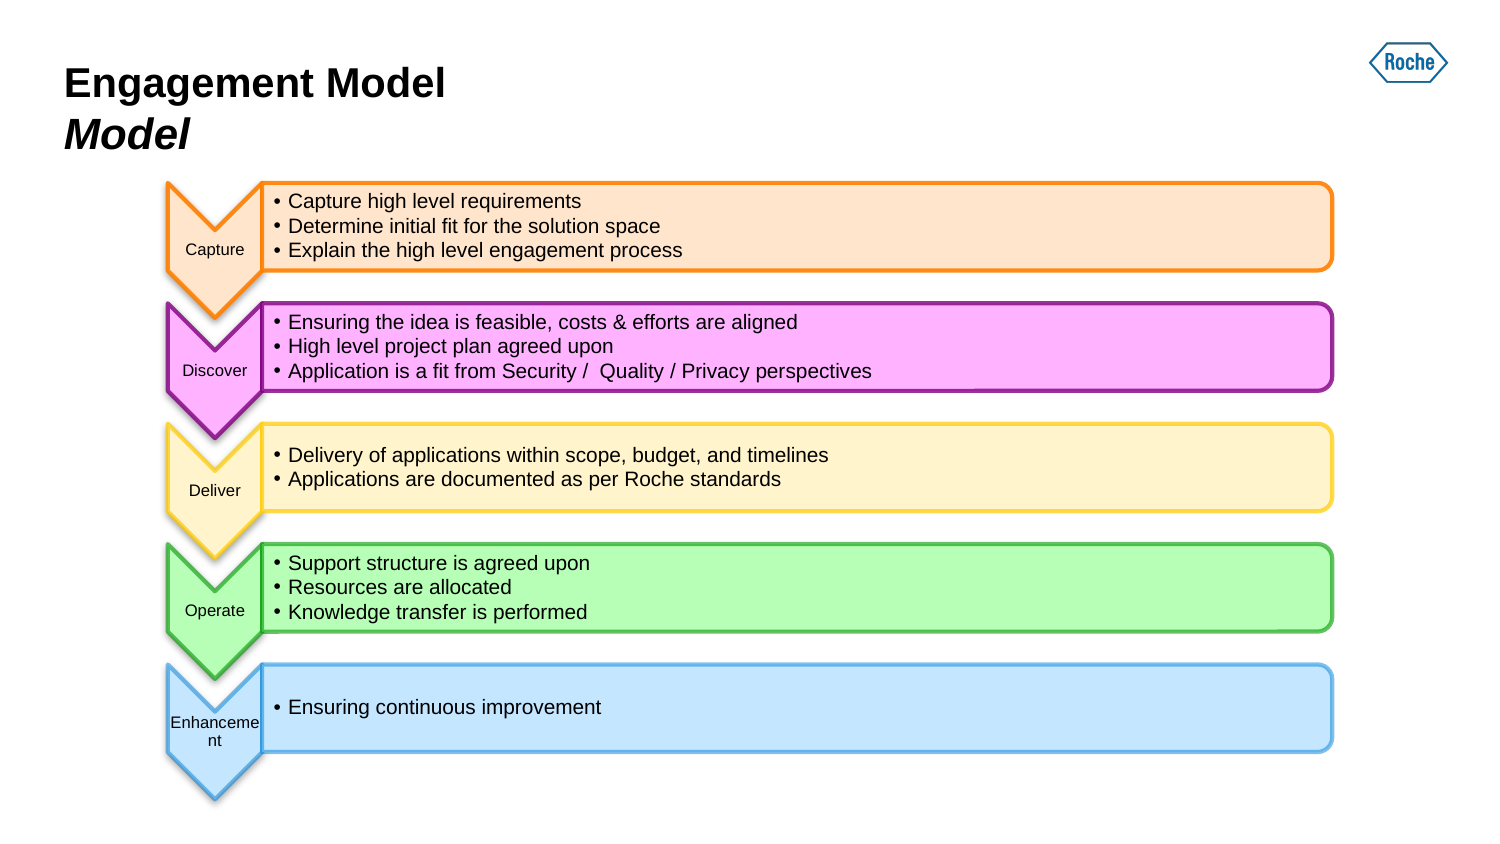

# Engagement Model Model

Capture high level requirements
Determine initial fit for the solution space
Explain the high level engagement process

Capture
Ensuring the idea is feasible, costs & efforts are aligned
High level project plan agreed upon
Application is a fit from Security /  Quality / Privacy perspectives

Discover
Delivery of applications within scope, budget, and timelines
Applications are documented as per Roche standards

Deliver
Support structure is agreed upon
Resources are allocated
Knowledge transfer is performed

Operate
Ensuring continuous improvement

Enhancement